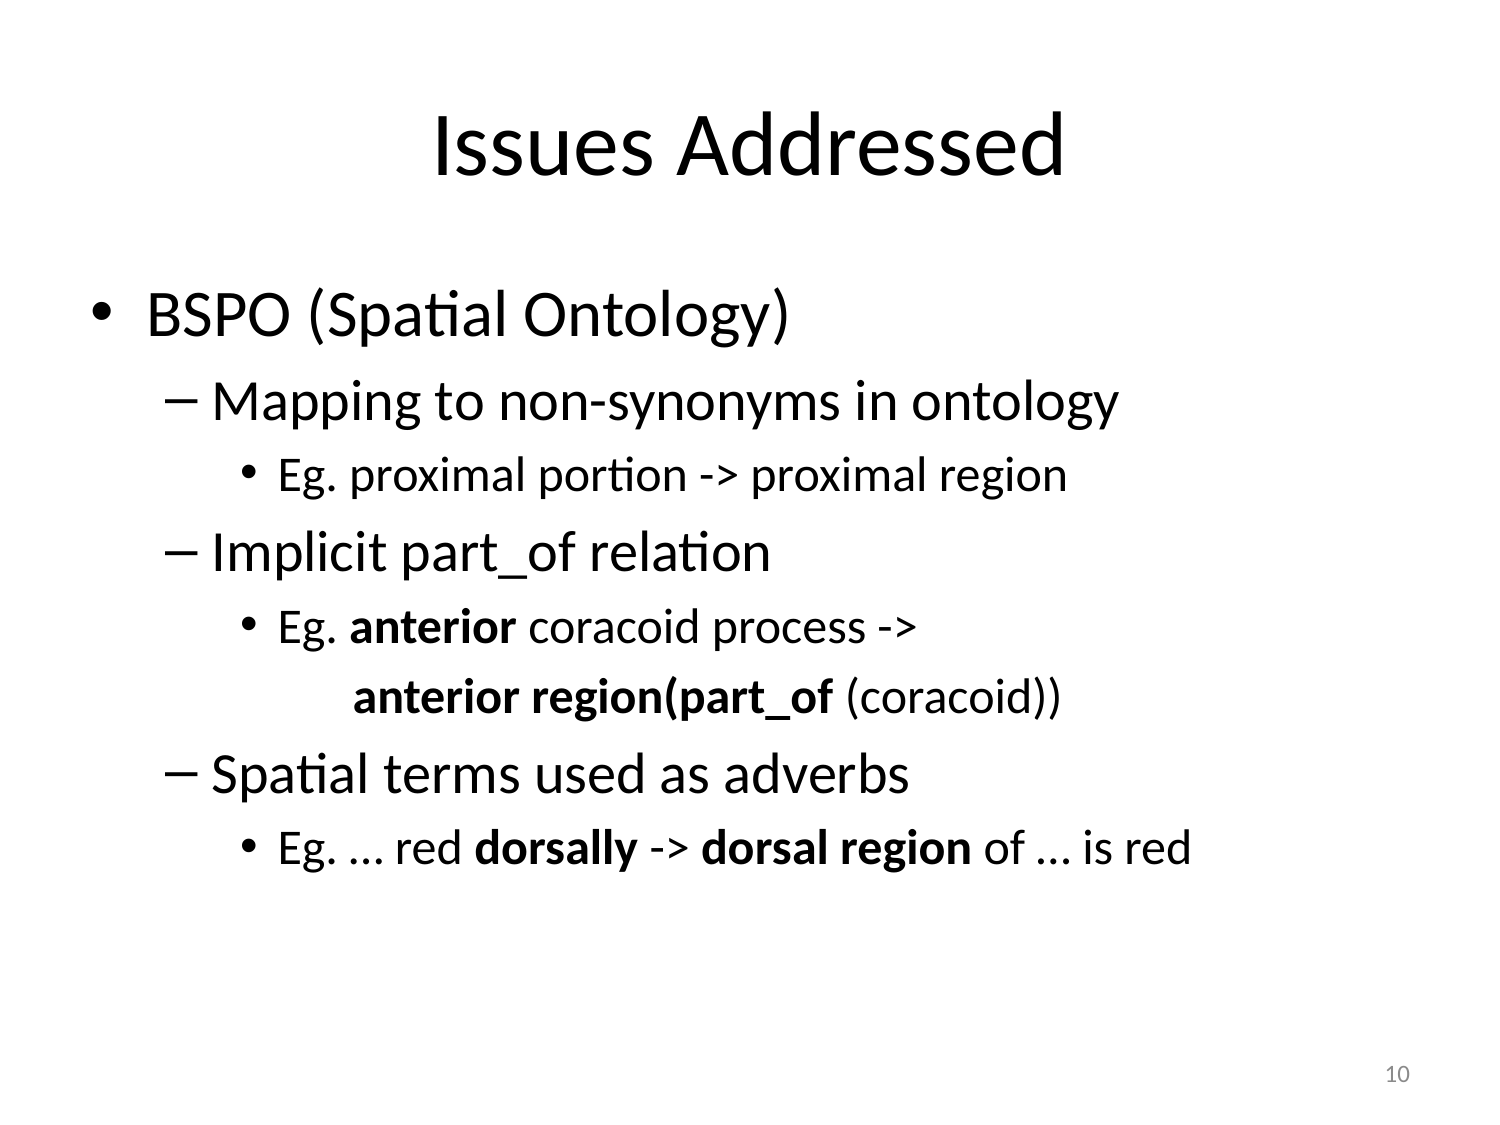

# Issues Addressed
BSPO (Spatial Ontology)
Mapping to non-synonyms in ontology
Eg. proximal portion -> proximal region
Implicit part_of relation
Eg. anterior coracoid process ->
          anterior region(part_of (coracoid))
Spatial terms used as adverbs
Eg. … red dorsally -> dorsal region of … is red

10